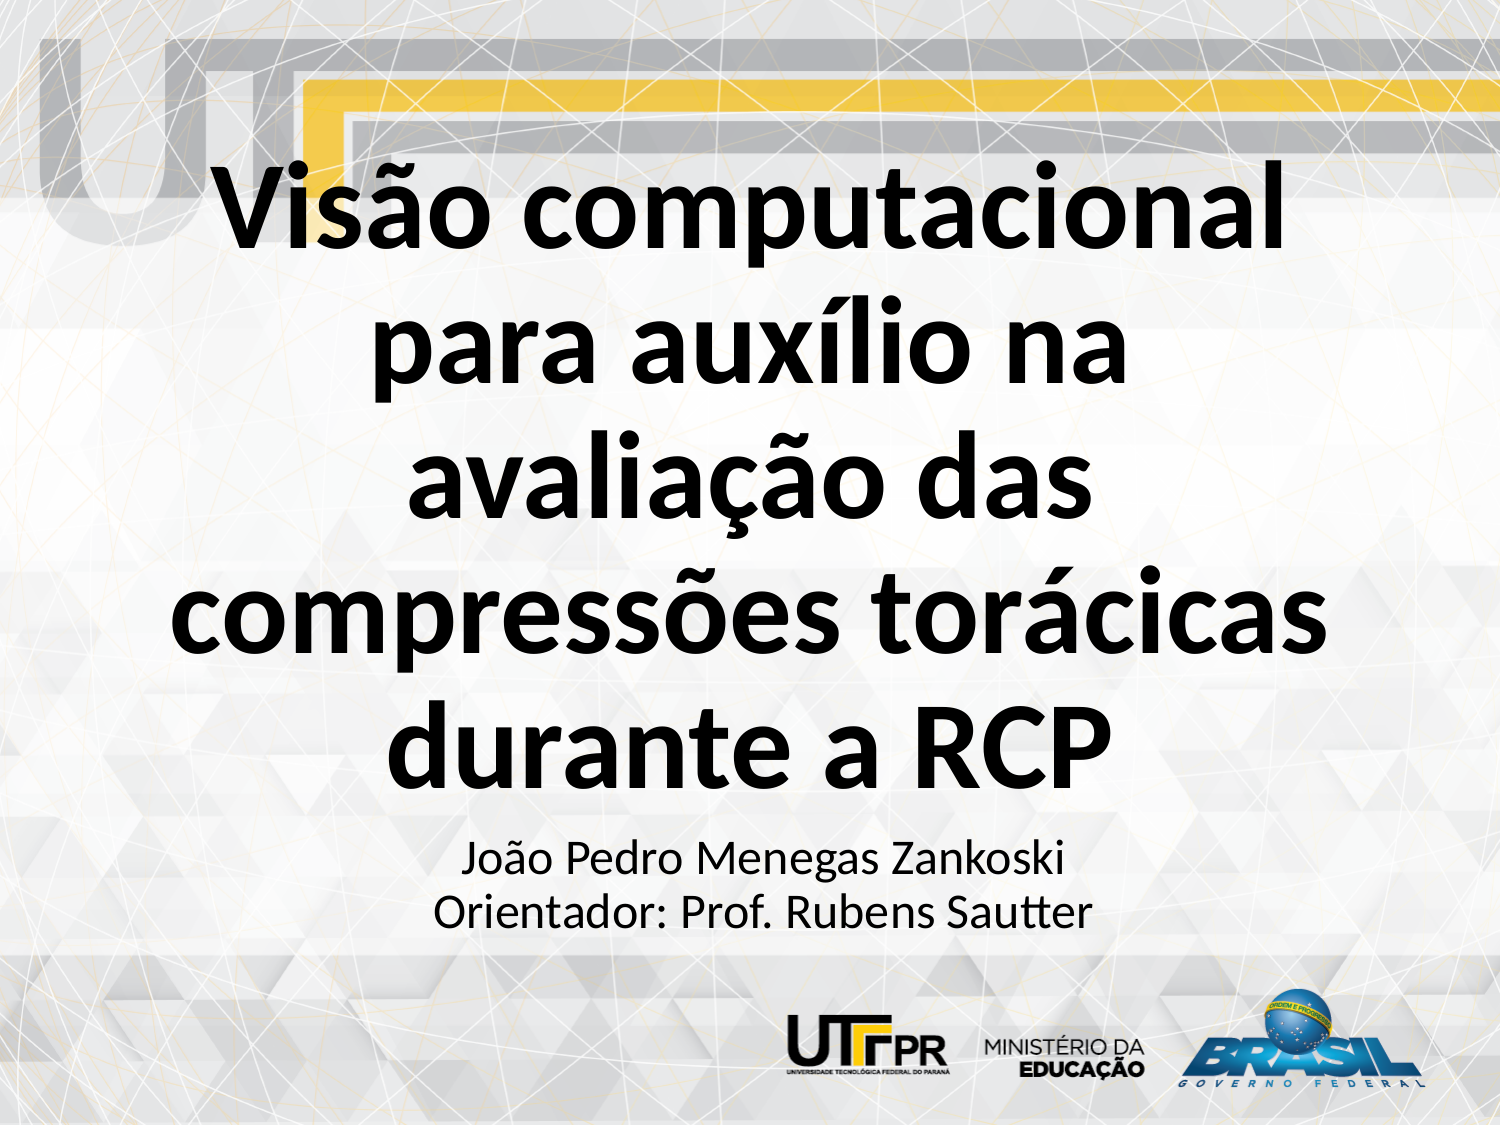

# Visão computacional para auxílio na avaliação das compressões torácicas durante a RCP
João Pedro Menegas Zankoski
Orientador: Prof. Rubens Sautter